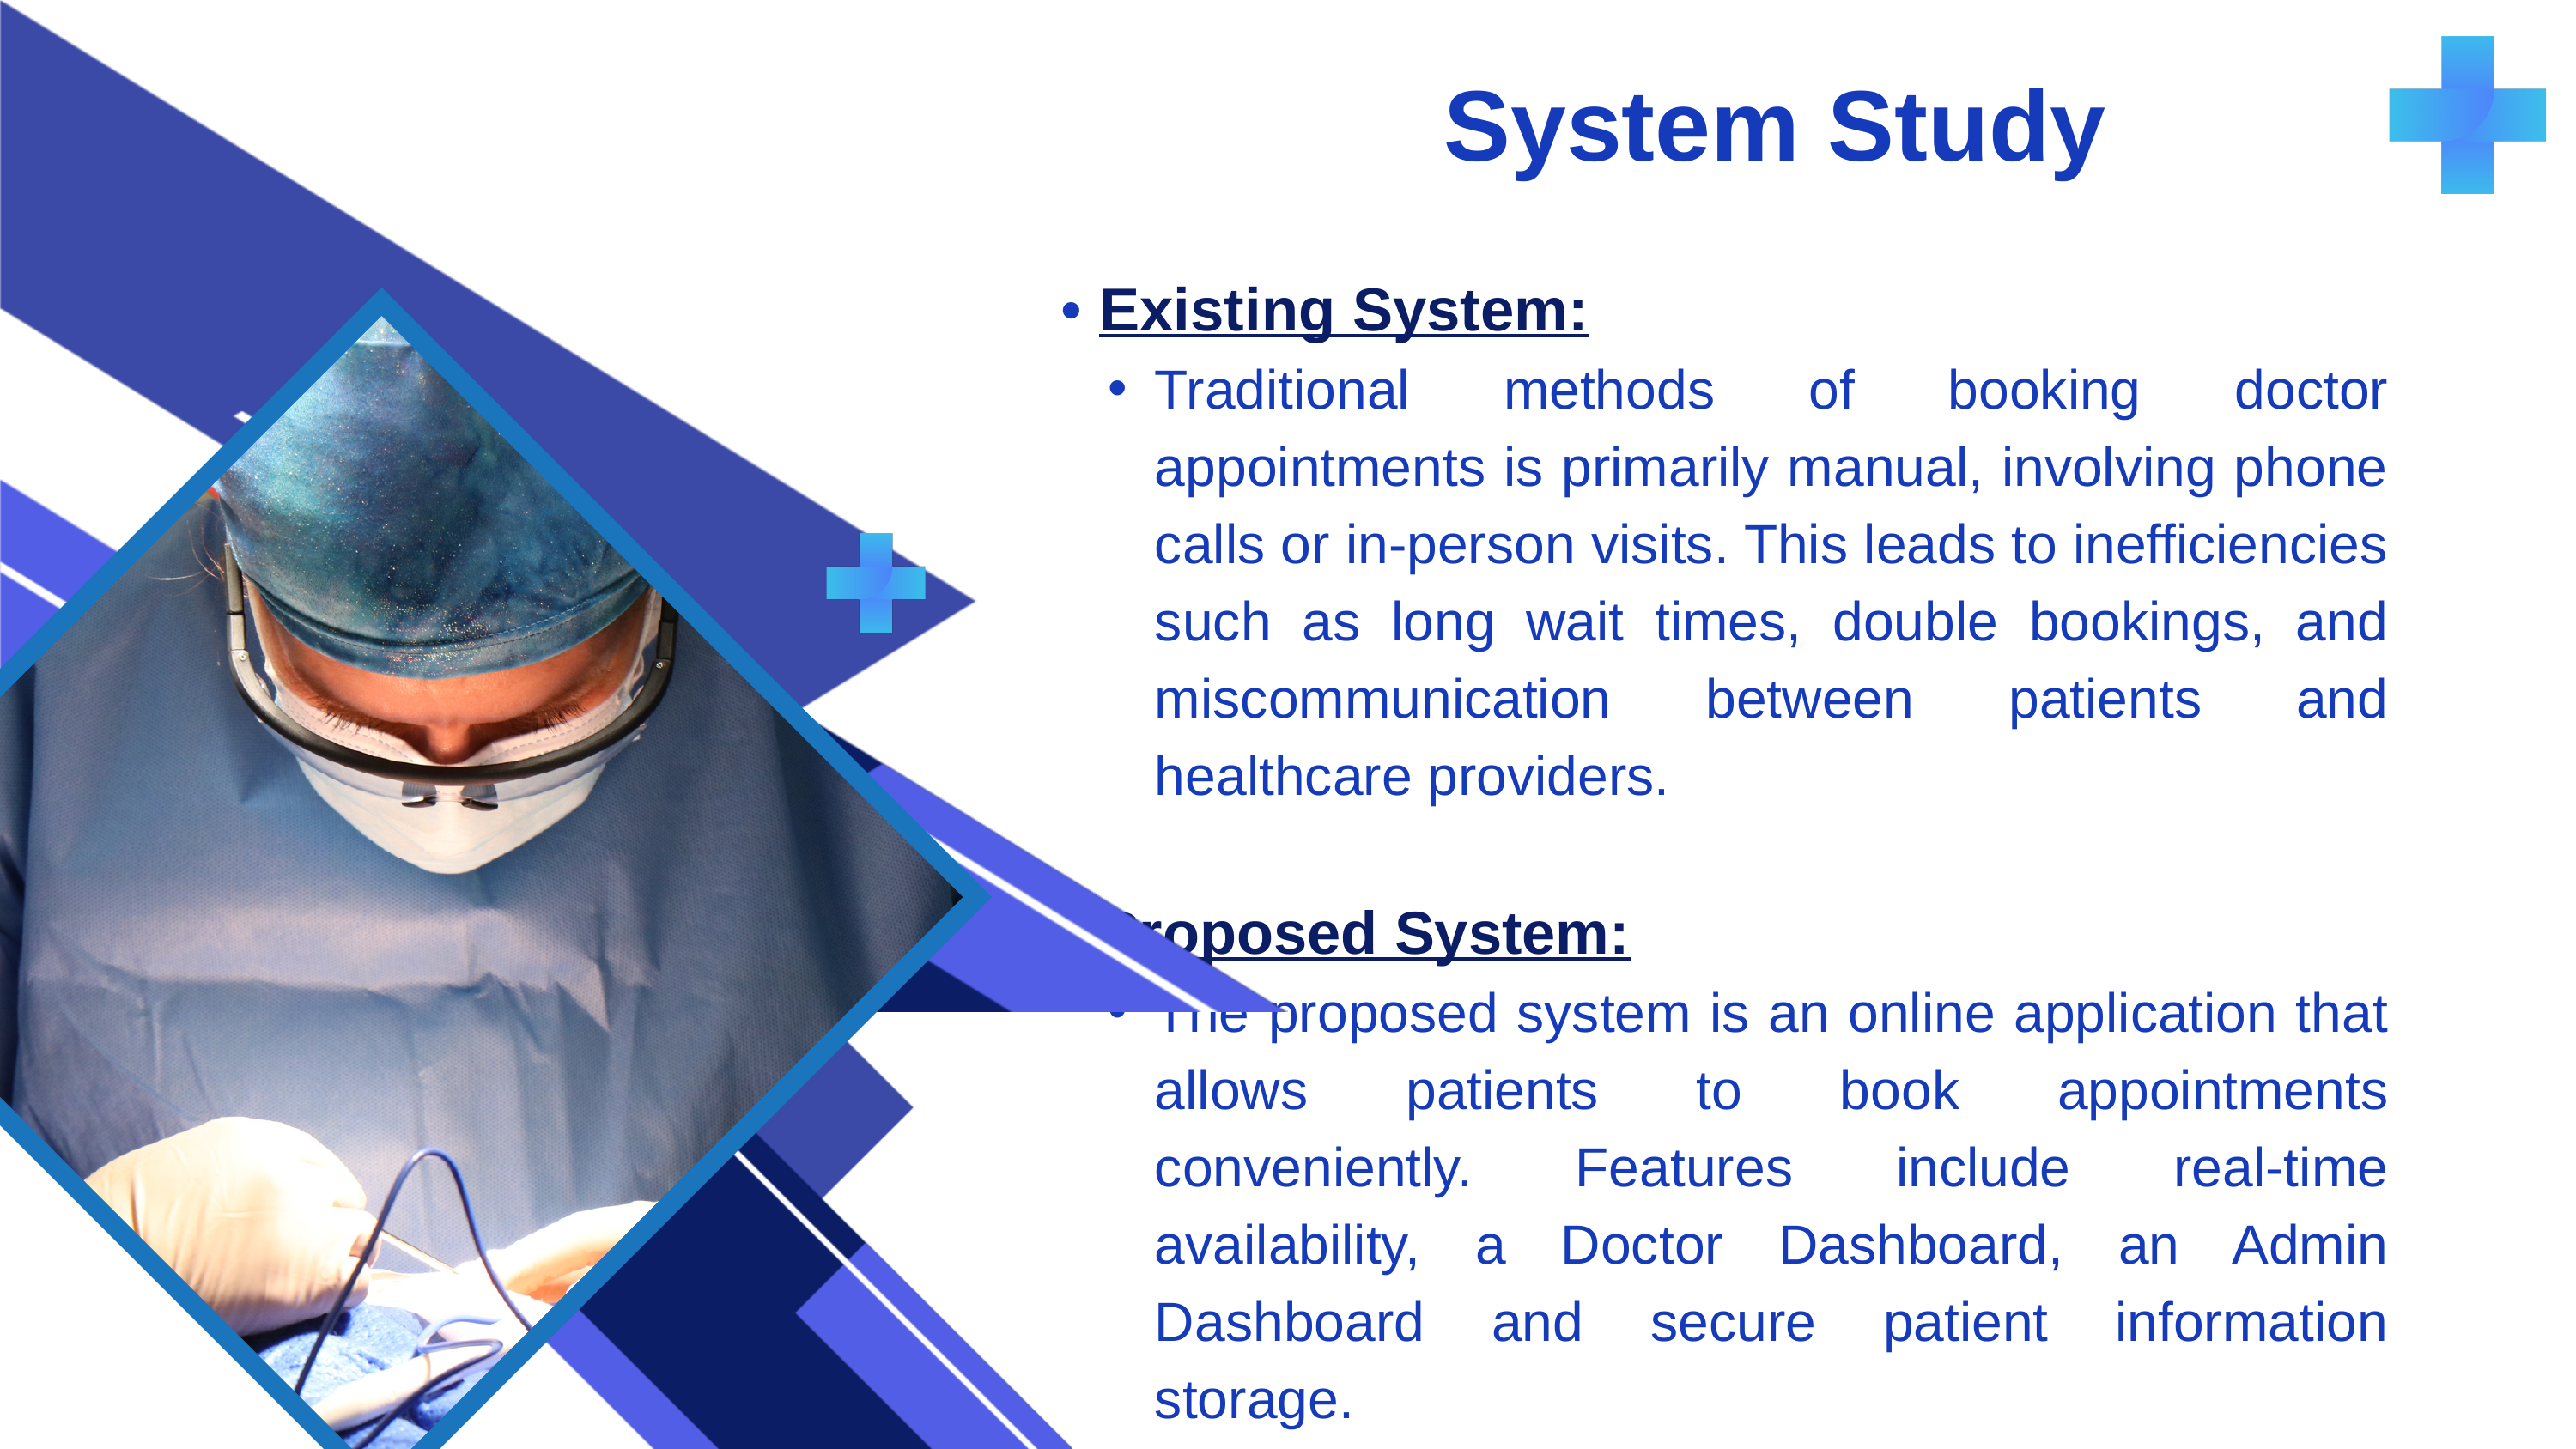

System Study
• Existing System:
Traditional methods of booking doctor appointments is primarily manual, involving phone calls or in-person visits. This leads to inefficiencies such as long wait times, double bookings, and miscommunication between patients and healthcare providers.

• Proposed System:
The proposed system is an online application that allows patients to book appointments conveniently. Features include real-time availability, a Doctor Dashboard, an Admin Dashboard and secure patient information storage.